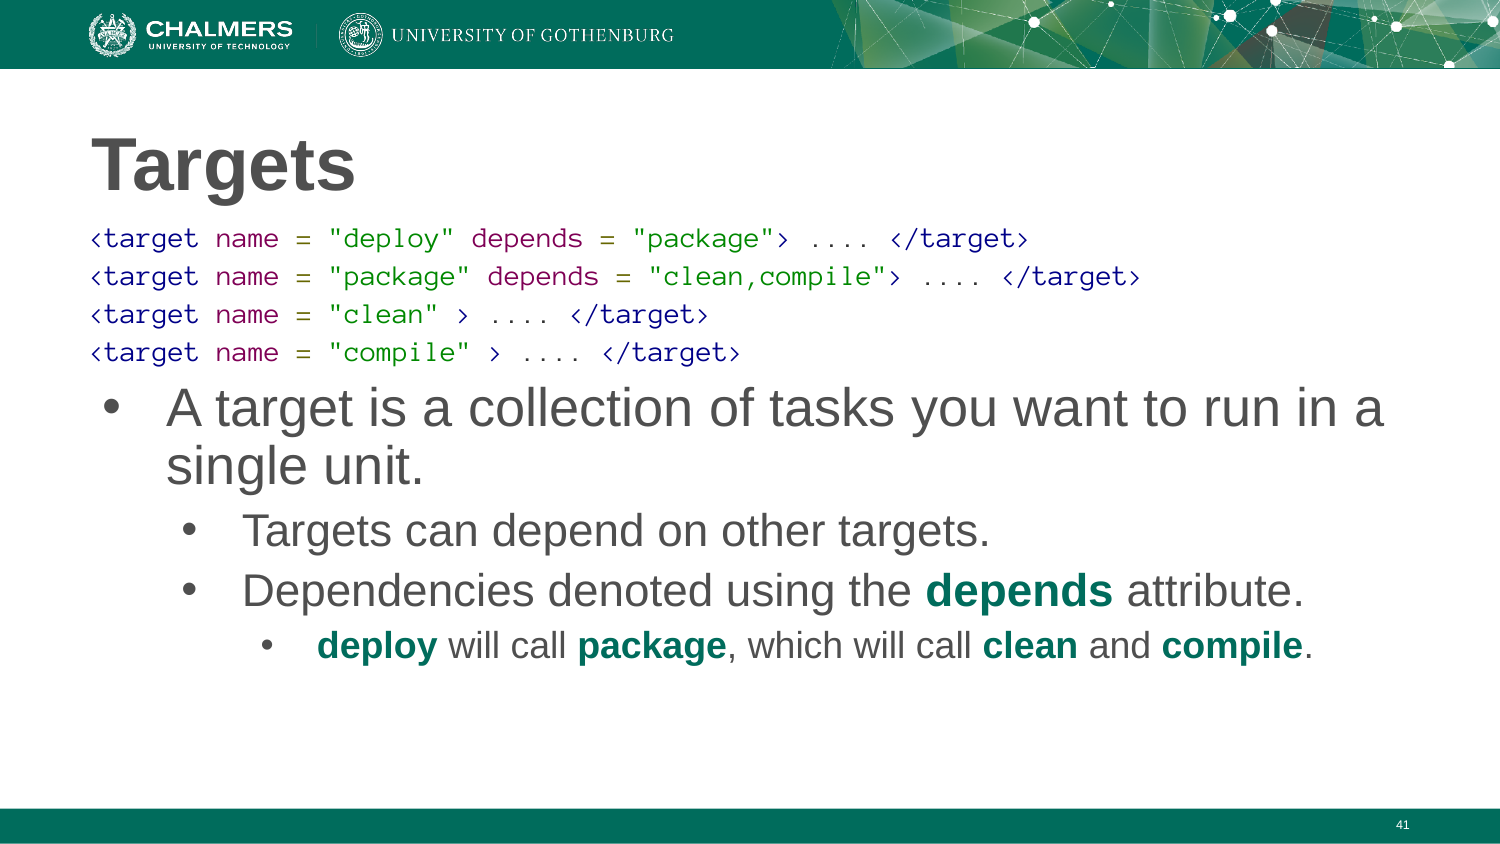

# Targets
<target name = "deploy" depends = "package"> .... </target>
<target name = "package" depends = "clean,compile"> .... </target>
<target name = "clean" > .... </target>
<target name = "compile" > .... </target>

A target is a collection of tasks you want to run in a single unit.
Targets can depend on other targets.
Dependencies denoted using the depends attribute.
deploy will call package, which will call clean and compile.
41